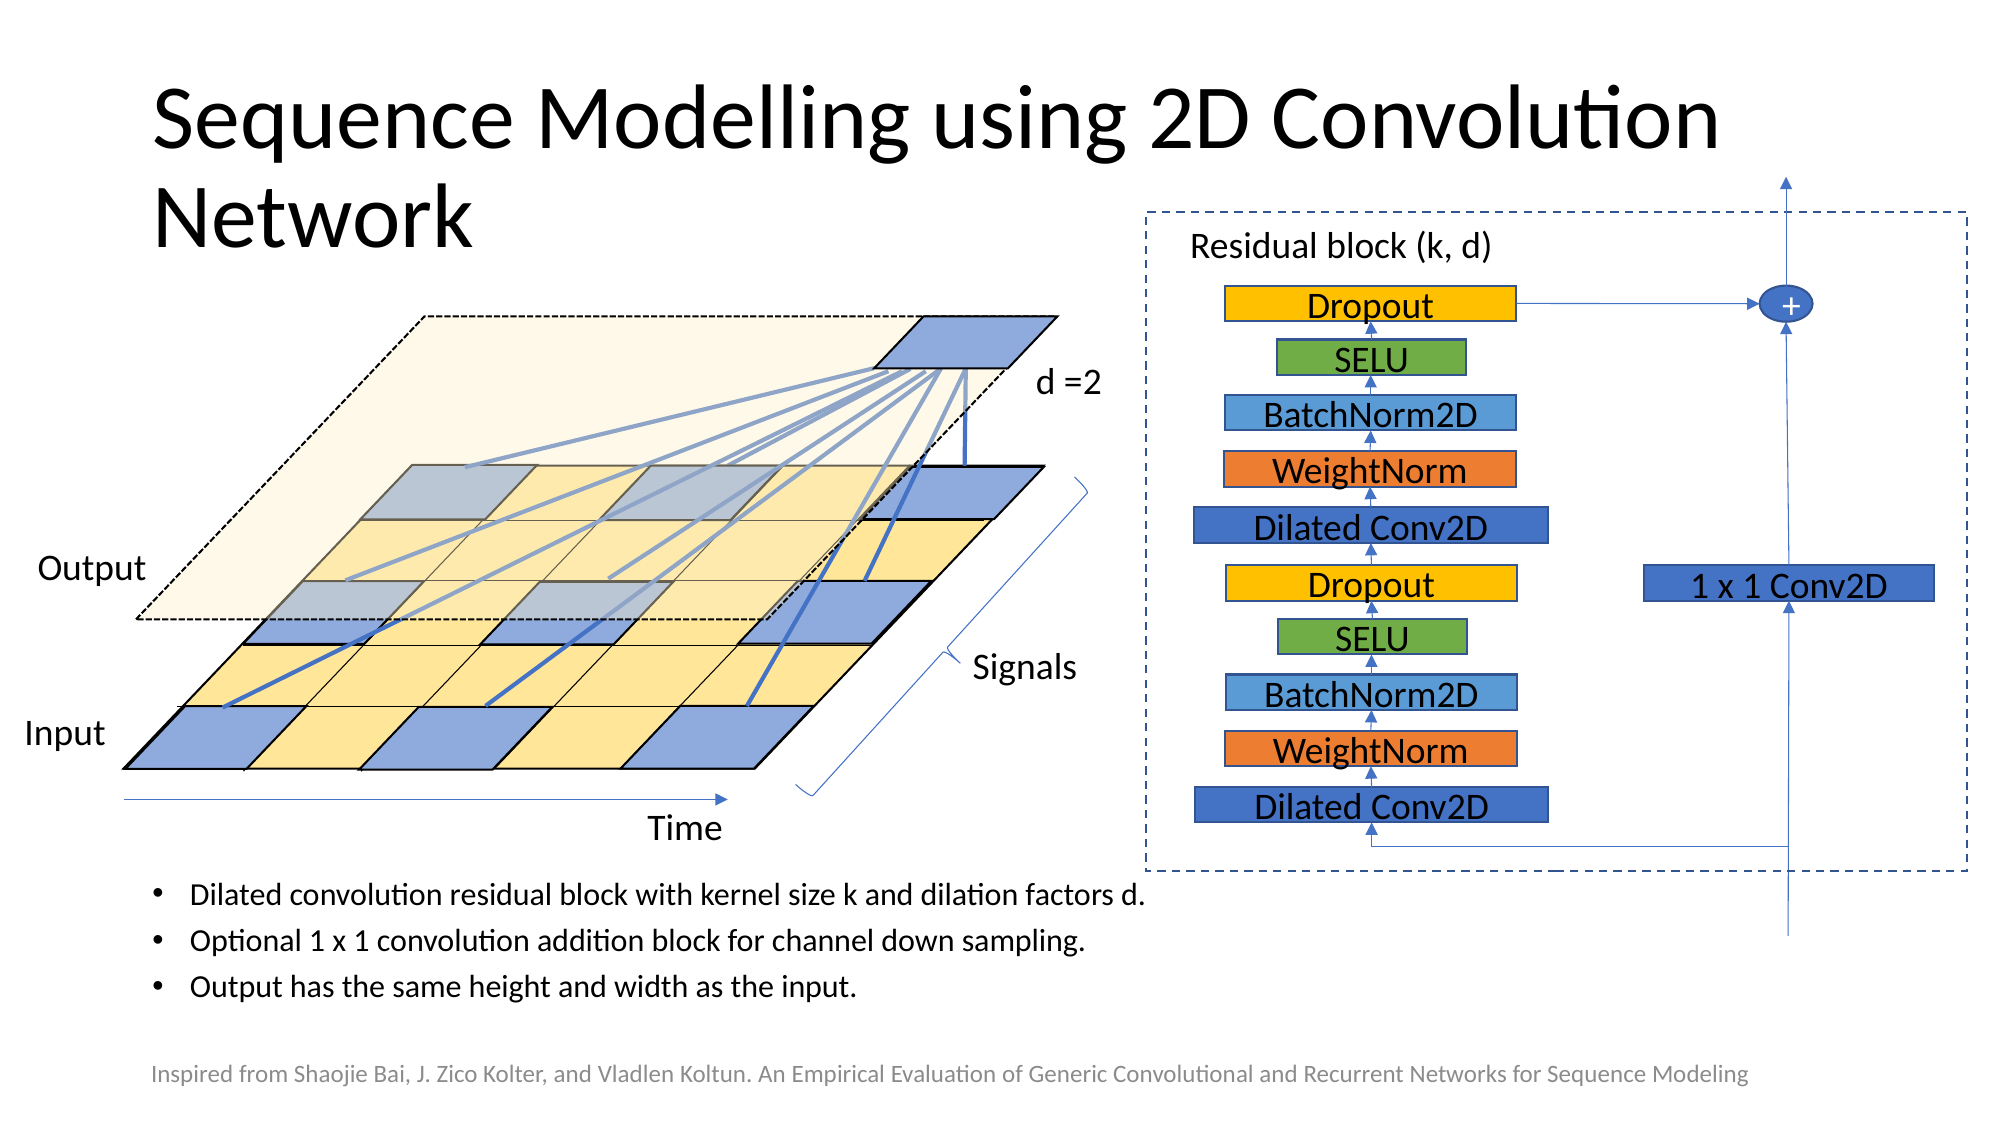

# Sequence Modelling using 2D Convolution Network

Residual block (k, d)
Dropout
SELU
BatchNorm2D
WeightNorm
Dilated Conv2D
Dropout
SELU
BatchNorm2D
WeightNorm
Dilated Conv2D
+
1 x 1 Conv2D

Signals

Time
d =2
Output
Input
Dilated convolution residual block with kernel size k and dilation factors d.
Optional 1 x 1 convolution addition block for channel down sampling.
Output has the same height and width as the input.

Inspired from Shaojie Bai, J. Zico Kolter, and Vladlen Koltun. An Empirical Evaluation of Generic Convolutional and Recurrent Networks for Sequence Modeling